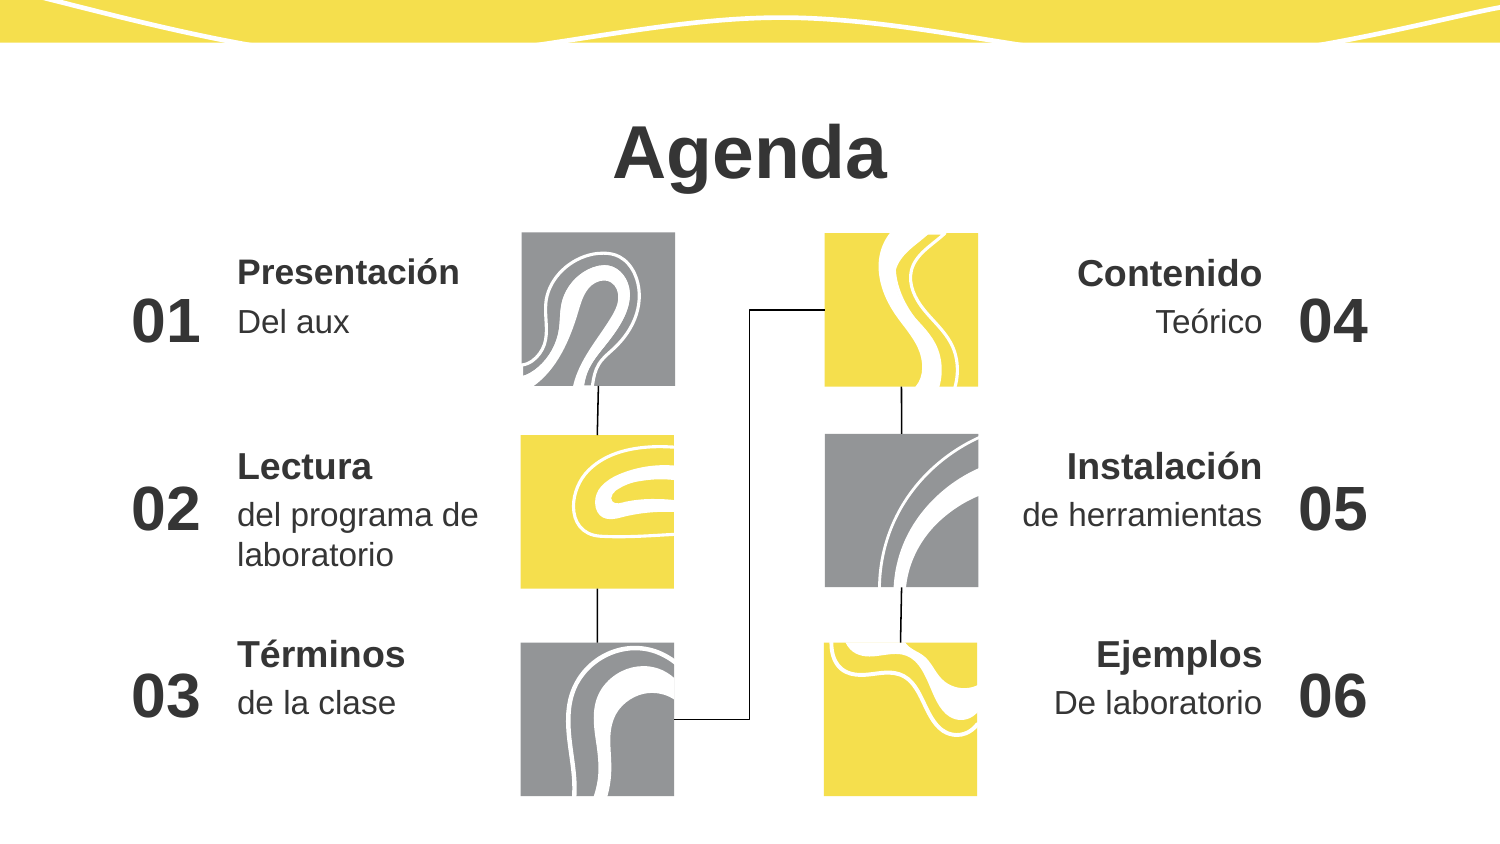

# Agenda

Presentación
Contenido
01
04
Del aux
Teórico
Lectura
Instalación

02
05
del programa de laboratorio
de herramientas
Términos
Ejemplos
03
06

de la clase
De laboratorio